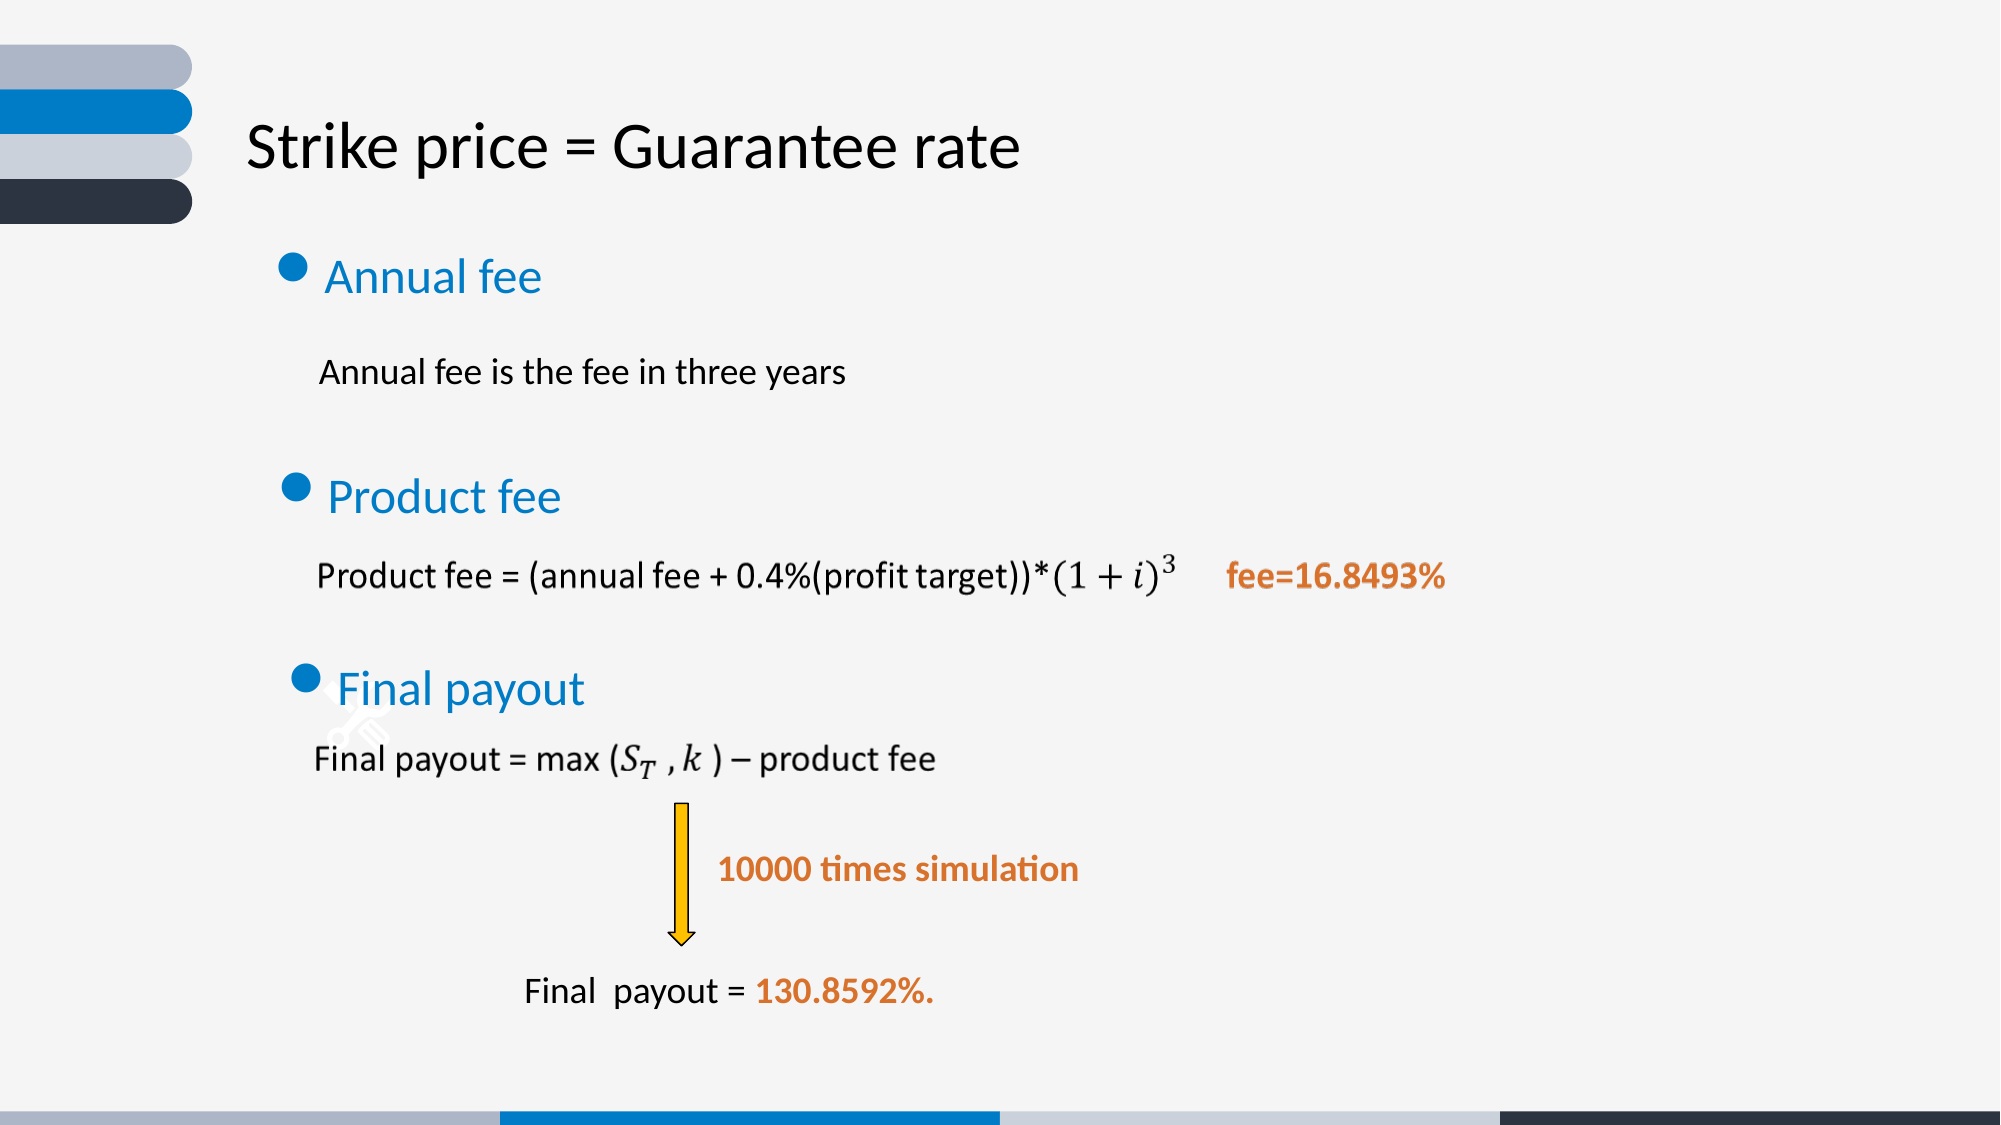

Strike price = Guarantee rate
Annual fee
Annual fee is the fee in three years
Product fee

Final payout

10000 times simulation
Final  payout = 130.8592%.